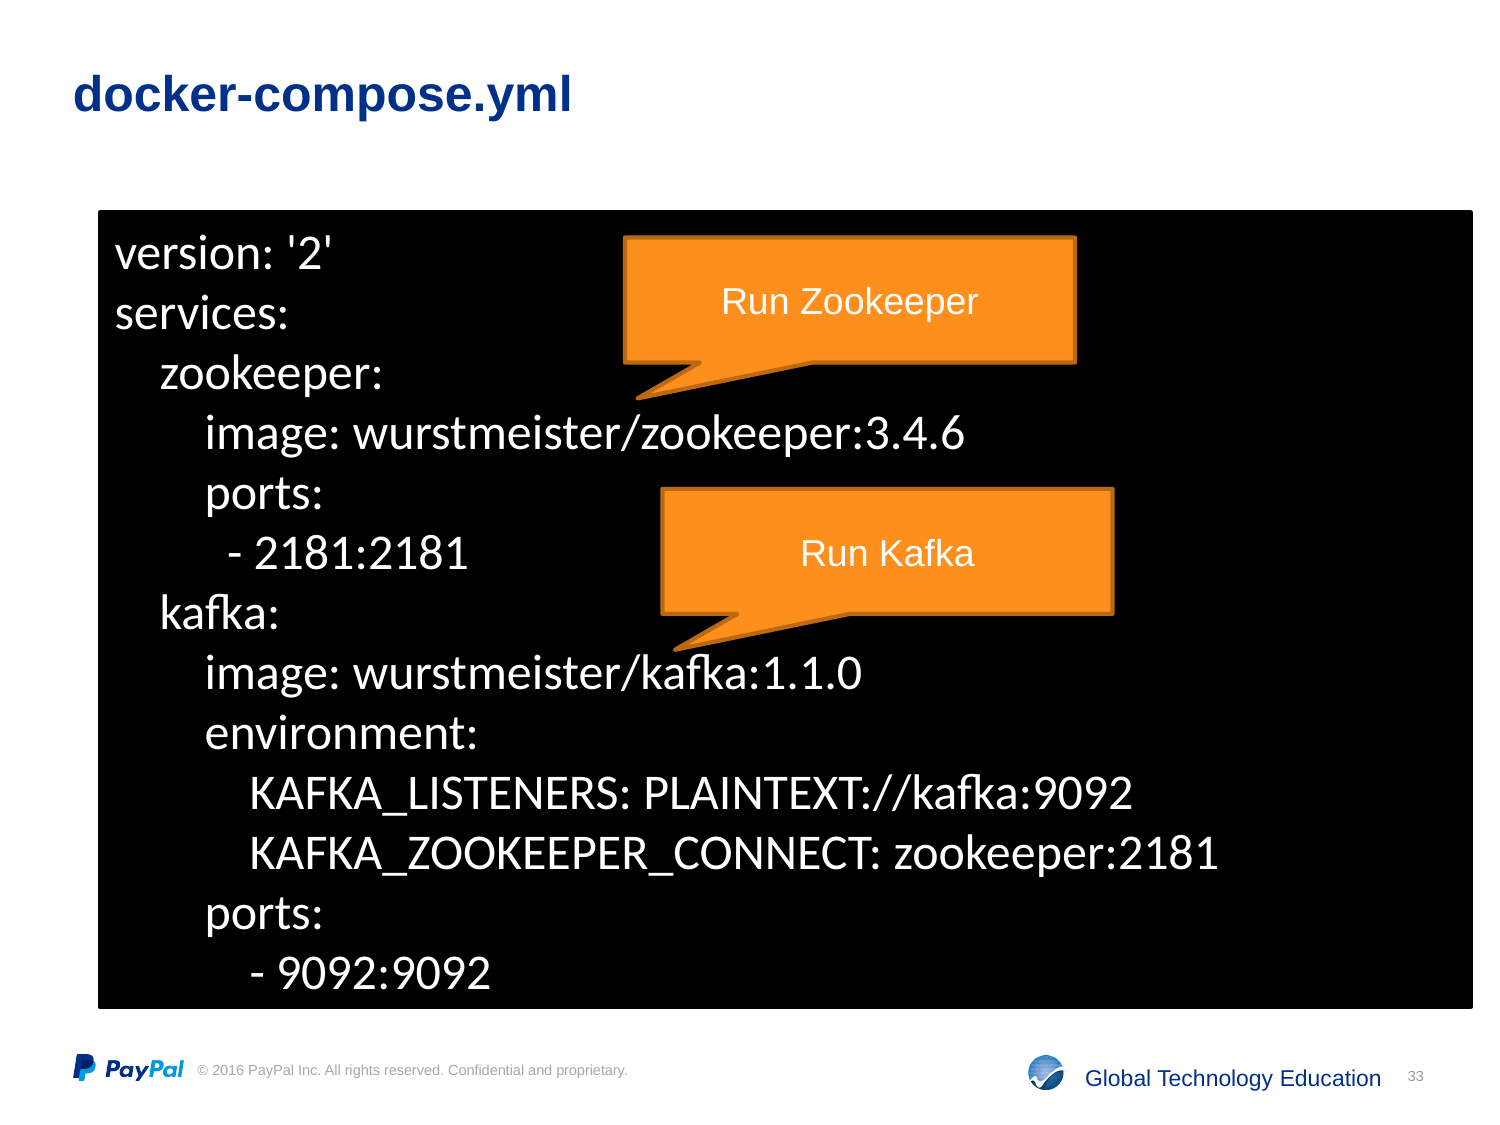

# docker-compose.yml
version: '2'
services:
    zookeeper:
        image: wurstmeister/zookeeper:3.4.6
        ports:
          - 2181:2181
    kafka:
        image: wurstmeister/kafka:1.1.0
        environment:
            KAFKA_LISTENERS: PLAINTEXT://kafka:9092
            KAFKA_ZOOKEEPER_CONNECT: zookeeper:2181
        ports:
            - 9092:9092
Run Zookeeper
Run Kafka
33